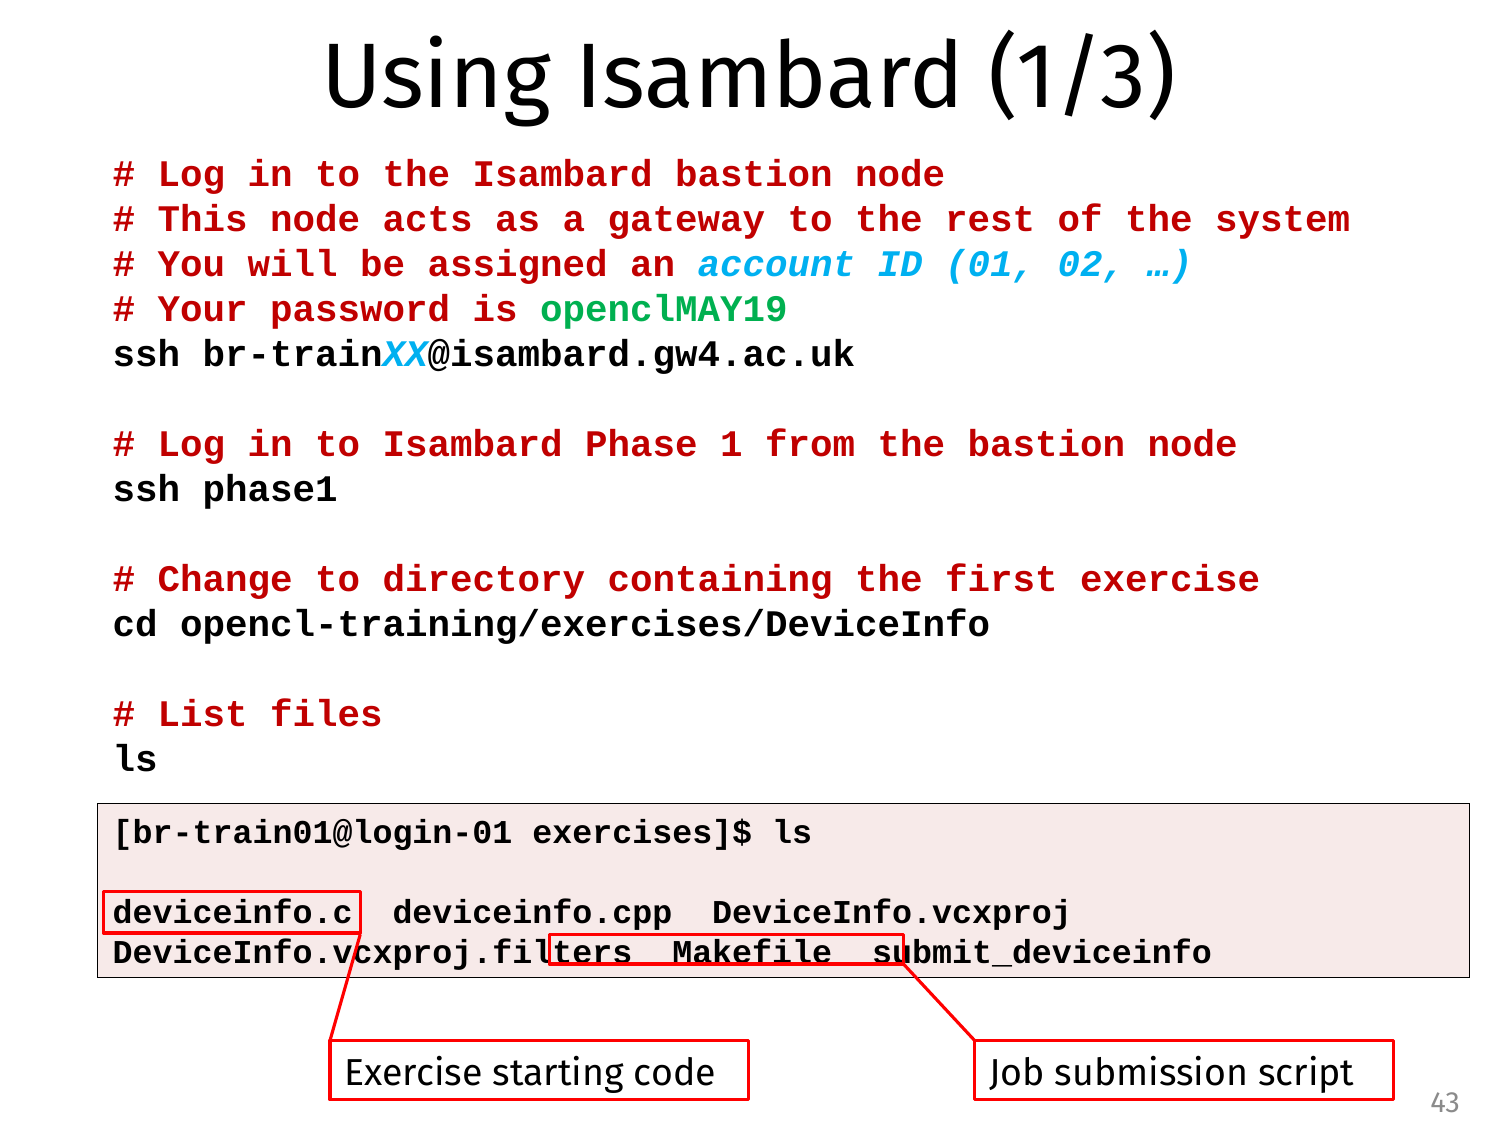

# Using Isambard (1/3)
# Log in to the Isambard bastion node
# This node acts as a gateway to the rest of the system
# You will be assigned an account ID (01, 02, …)
# Your password is openclMAY19
ssh br-trainXX@isambard.gw4.ac.uk

# Log in to Isambard Phase 1 from the bastion node
ssh phase1

# Change to directory containing the first exercise
cd opencl-training/exercises/DeviceInfo

# List files
ls
[br-train01@login-01 exercises]$ ls

deviceinfo.c  deviceinfo.cpp  DeviceInfo.vcxproj  DeviceInfo.vcxproj.filters  Makefile  submit_deviceinfo

Exercise starting code
Job submission script
43